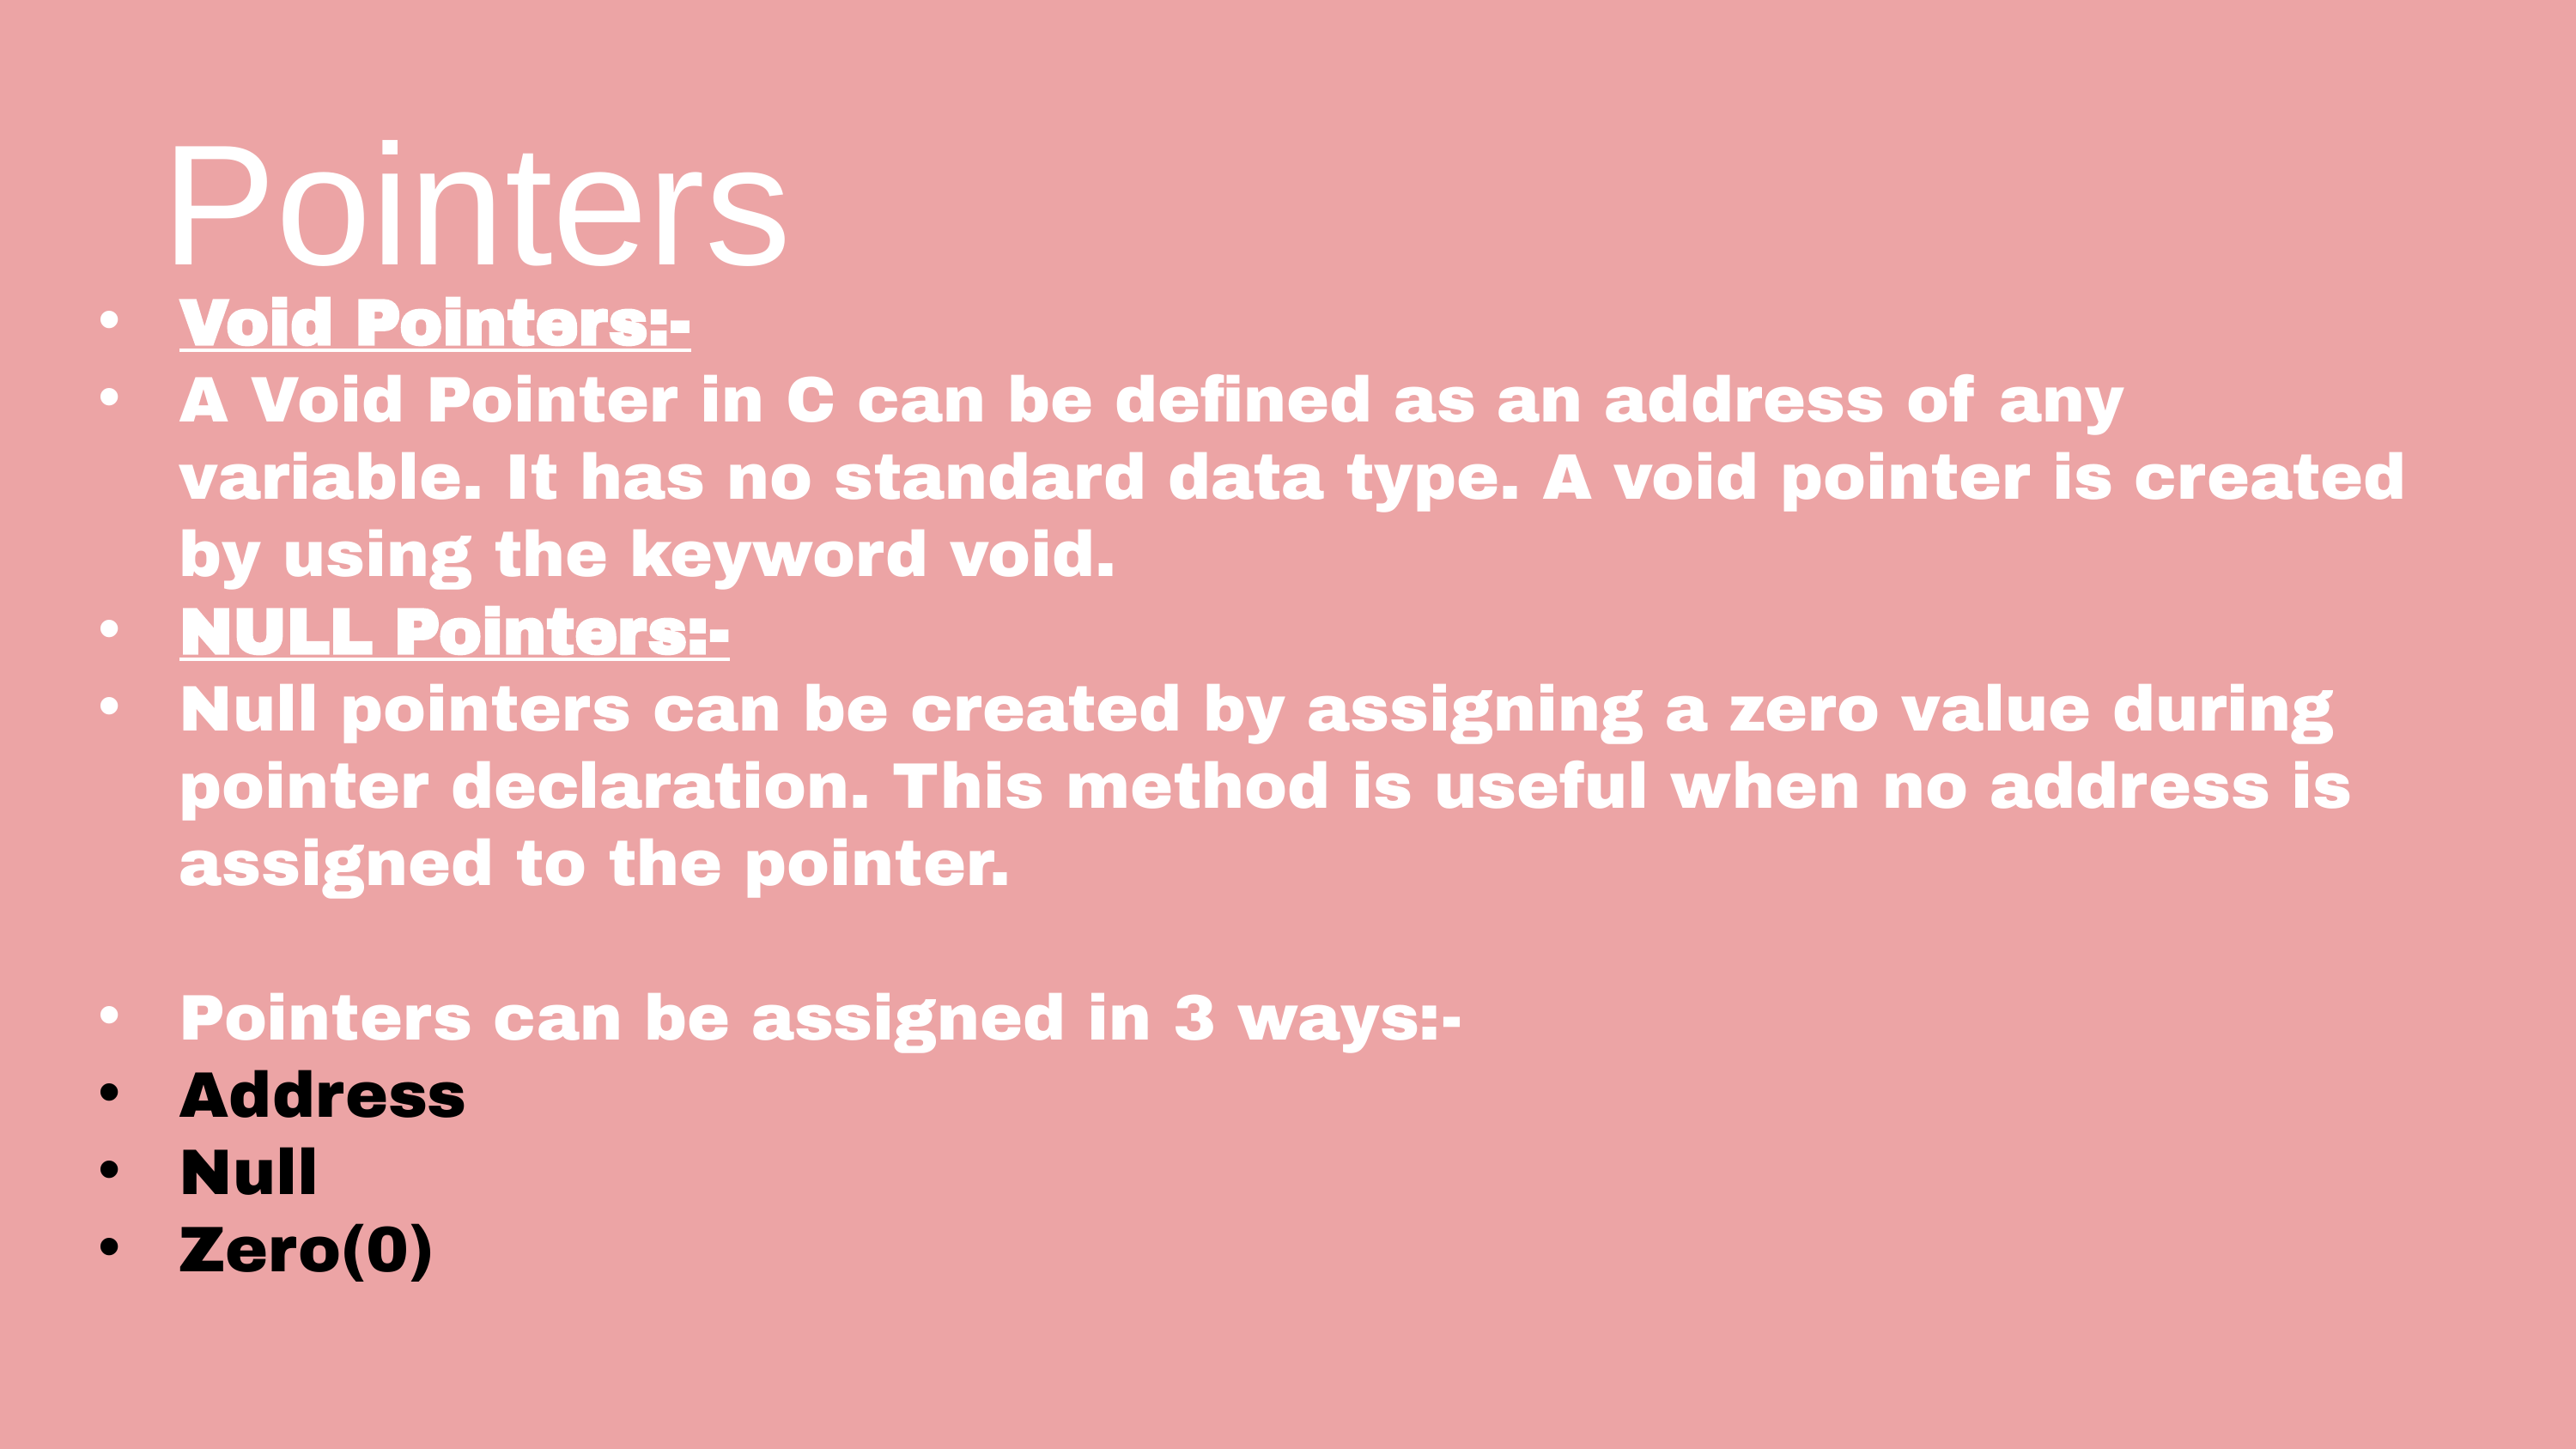

Pointers
Void Pointers:-
A Void Pointer in C can be defined as an address of any variable. It has no standard data type. A void pointer is created by using the keyword void.
NULL Pointers:-
Null pointers can be created by assigning a zero value during pointer declaration. This method is useful when no address is assigned to the pointer.

Pointers can be assigned in 3 ways:-
Address
Null
Zero(0)